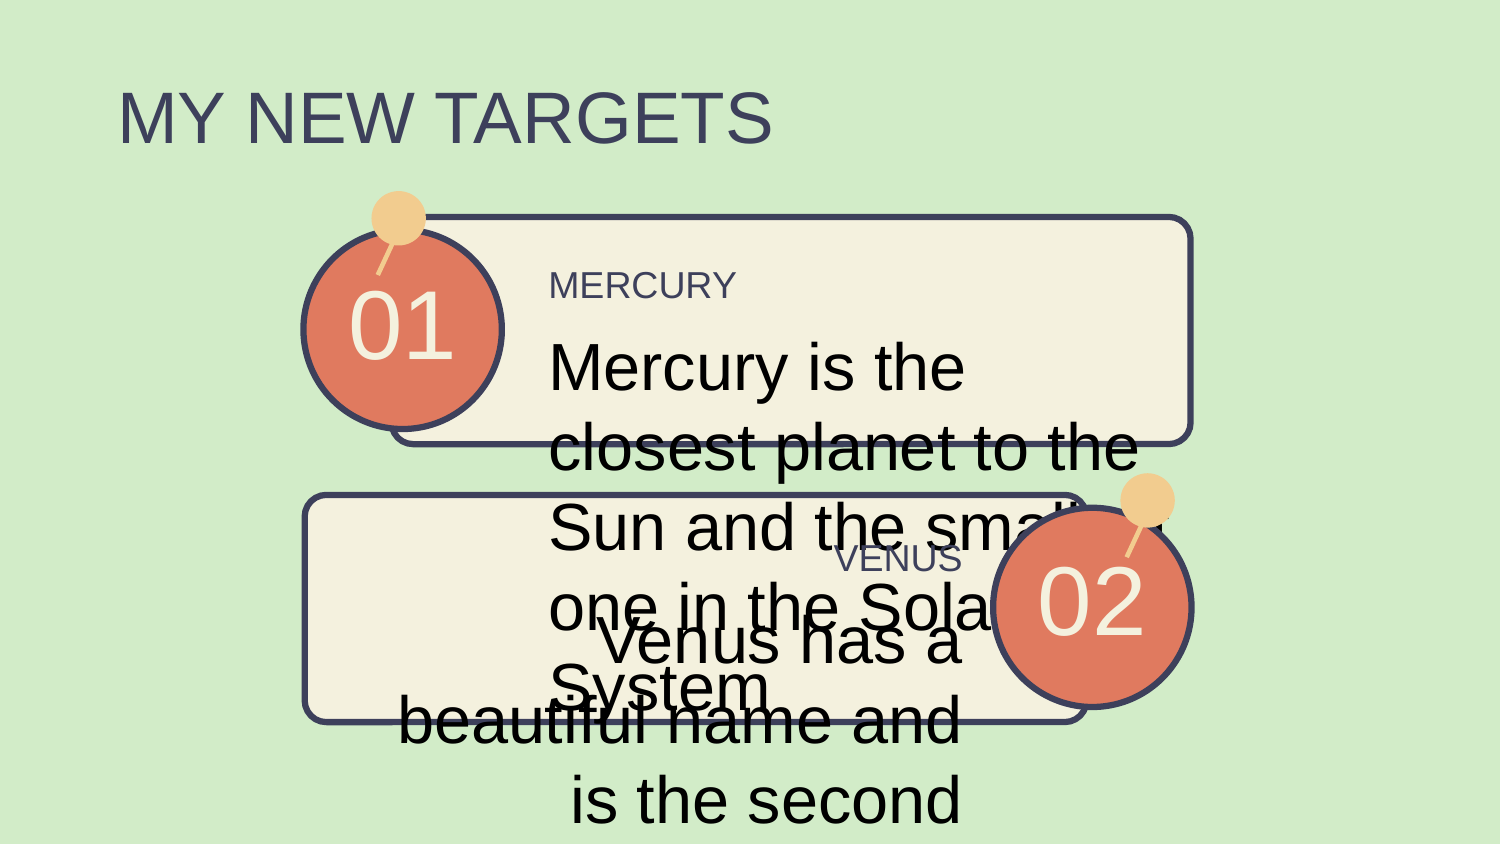

# MY NEW TARGETS

01
MERCURY
Mercury is the closest planet to the Sun and the smallest one in the Solar System

02
VENUS
Venus has a beautiful name and is the second
planet from the Sun. It’s terribly hot